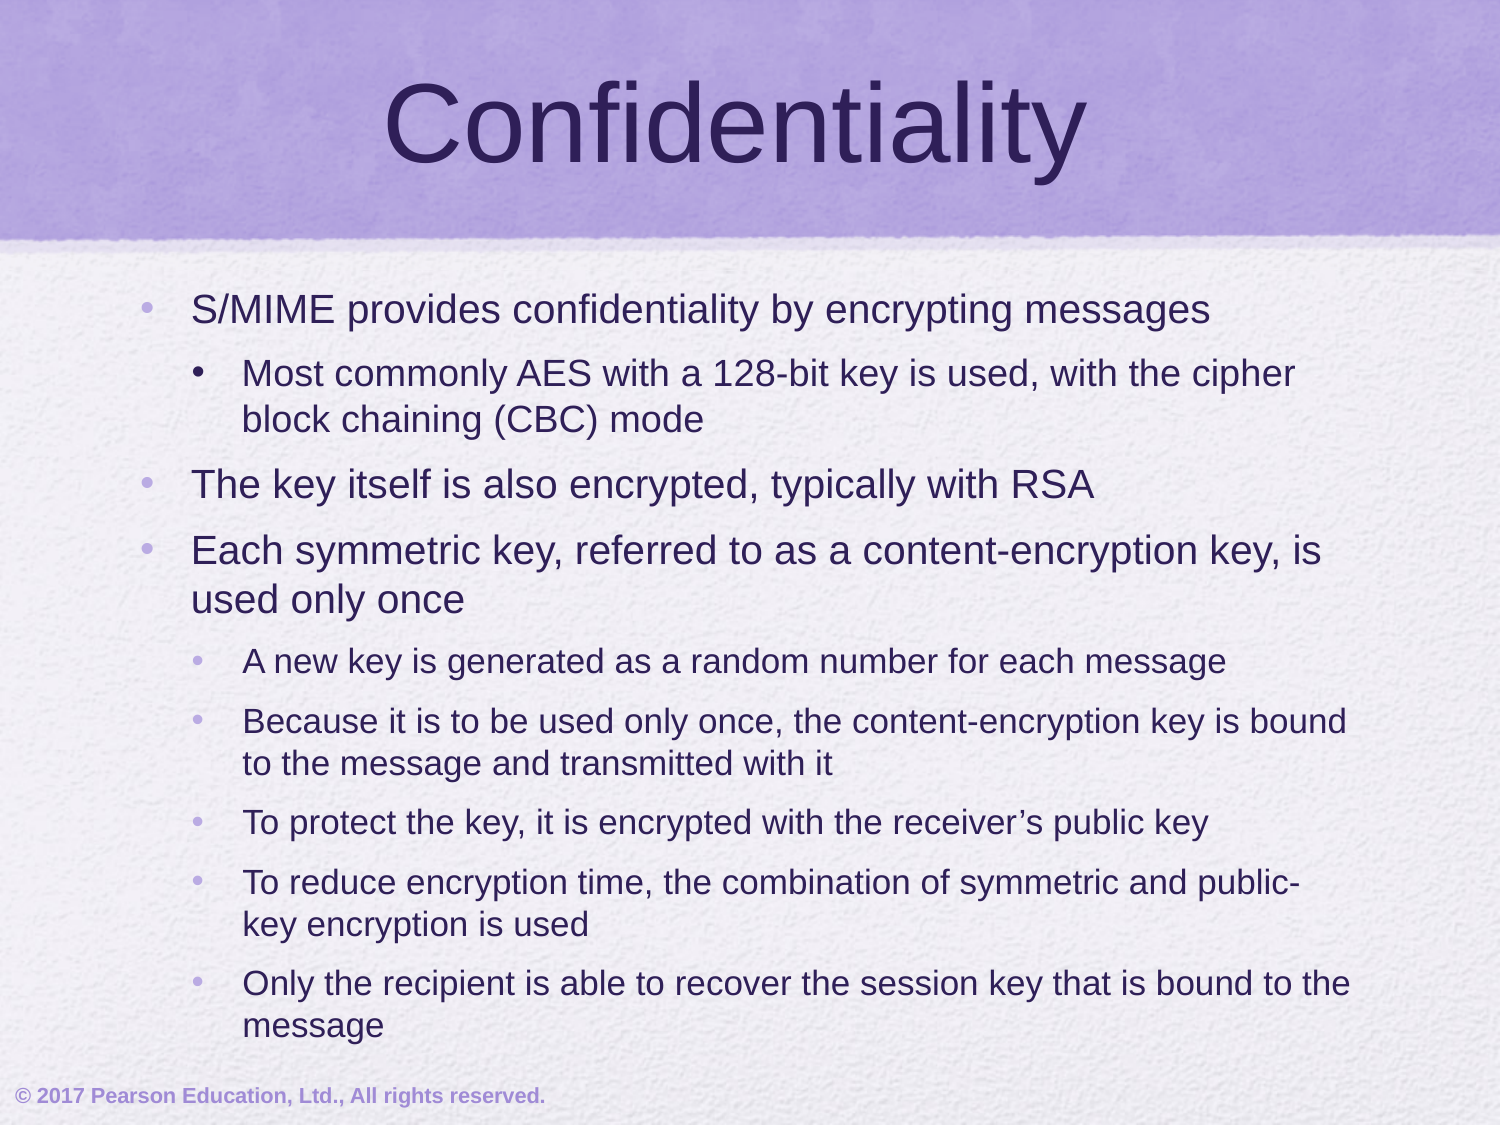

# Confidentiality
S/MIME provides confidentiality by encrypting messages
Most commonly AES with a 128-bit key is used, with the cipher block chaining (CBC) mode
The key itself is also encrypted, typically with RSA
Each symmetric key, referred to as a content-encryption key, is used only once
A new key is generated as a random number for each message
Because it is to be used only once, the content-encryption key is bound to the message and transmitted with it
To protect the key, it is encrypted with the receiver’s public key
To reduce encryption time, the combination of symmetric and public-key encryption is used
Only the recipient is able to recover the session key that is bound to the message

© 2017 Pearson Education, Ltd., All rights reserved.